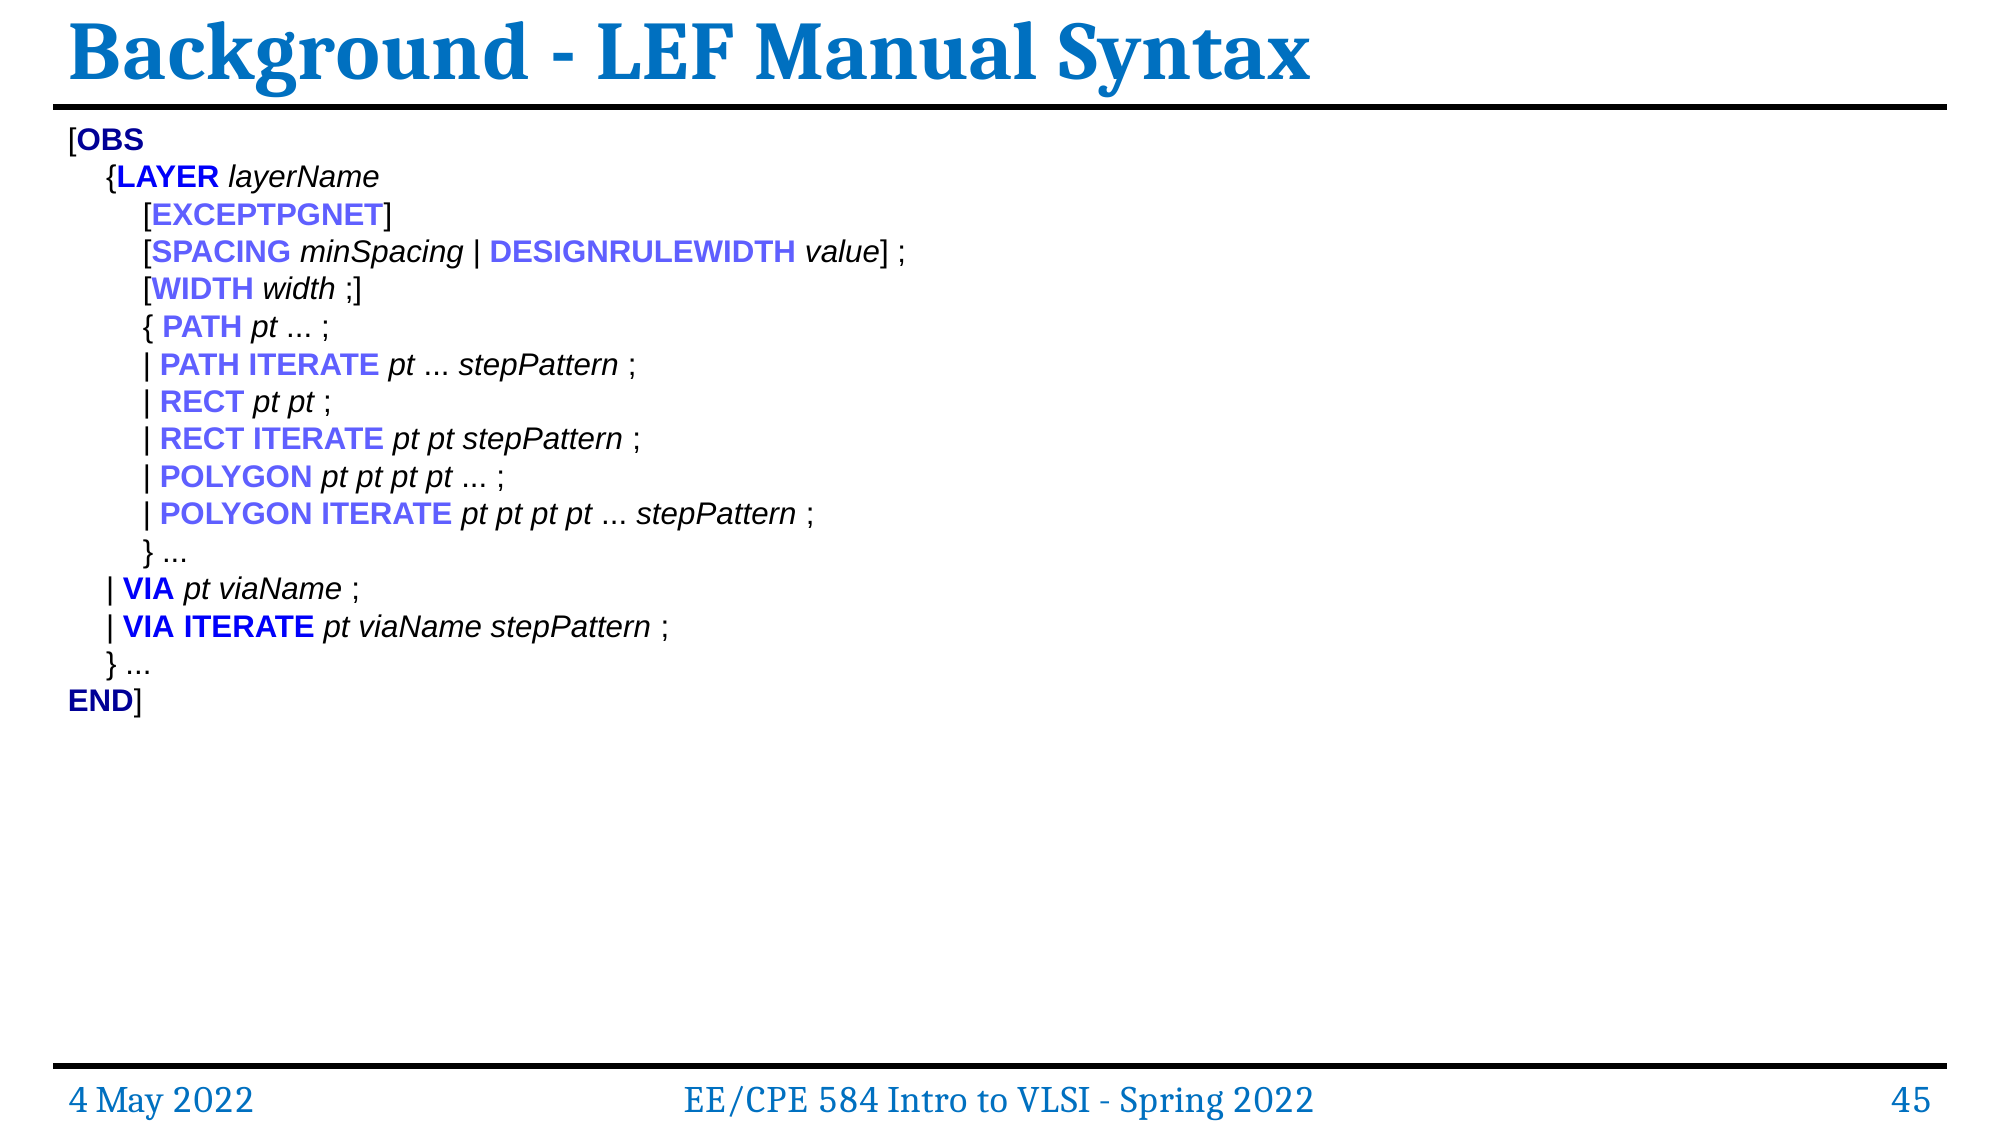

Background - LEF Manual Syntax
[OBS
{LAYER layerName
[EXCEPTPGNET]
[SPACING minSpacing | DESIGNRULEWIDTH value] ;
[WIDTH width ;]
{ PATH pt ... ;
| PATH ITERATE pt ... stepPattern ;
| RECT pt pt ;
| RECT ITERATE pt pt stepPattern ;
| POLYGON pt pt pt pt ... ;
| POLYGON ITERATE pt pt pt pt ... stepPattern ;
} ...
| VIA pt viaName ;
| VIA ITERATE pt viaName stepPattern ;
} ...
END]